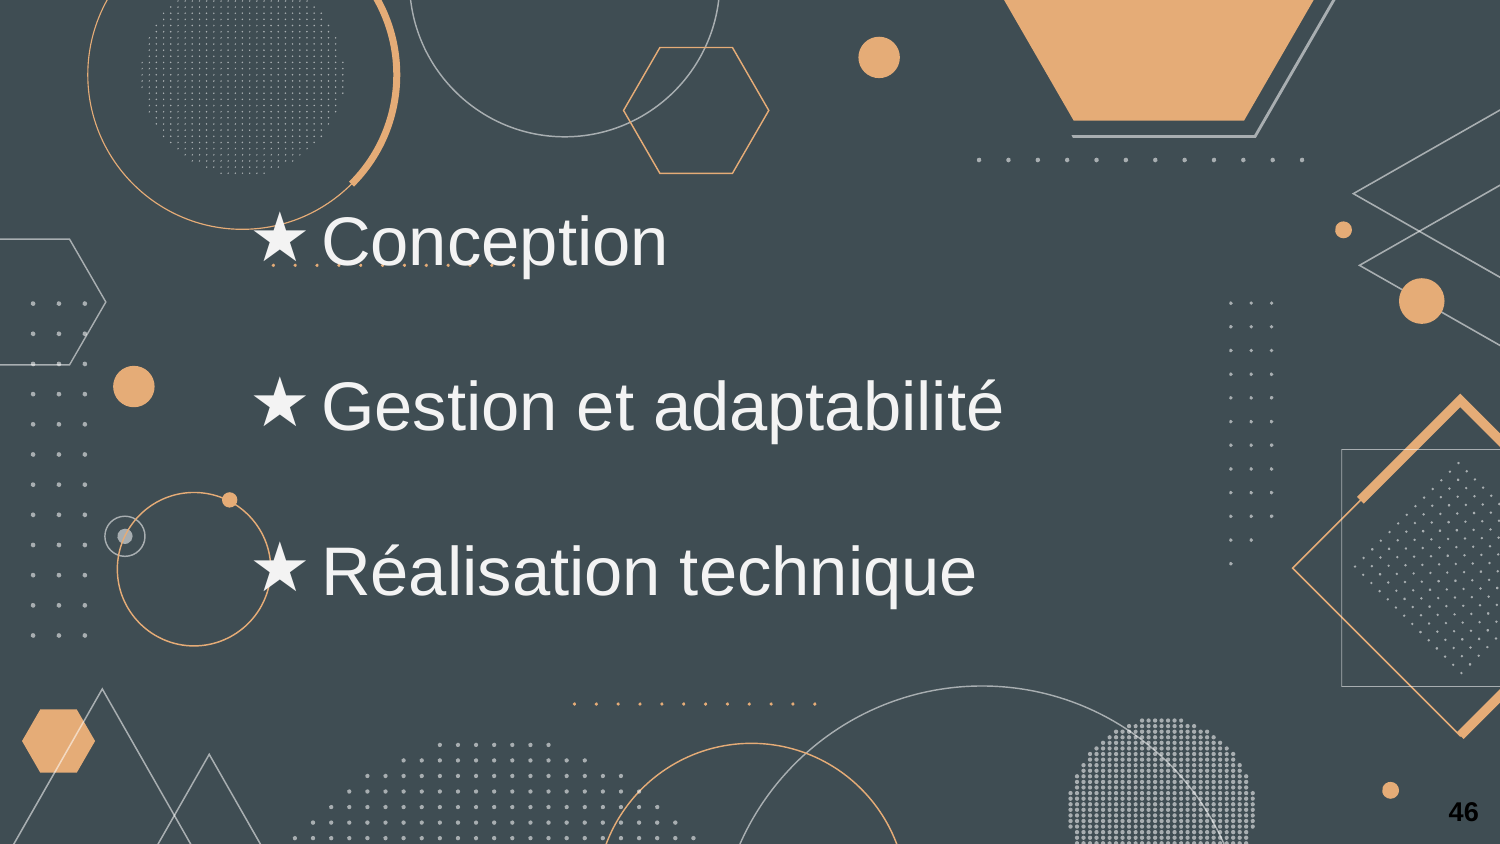

# Conception

Gestion et adaptabilité

Réalisation technique
46
46